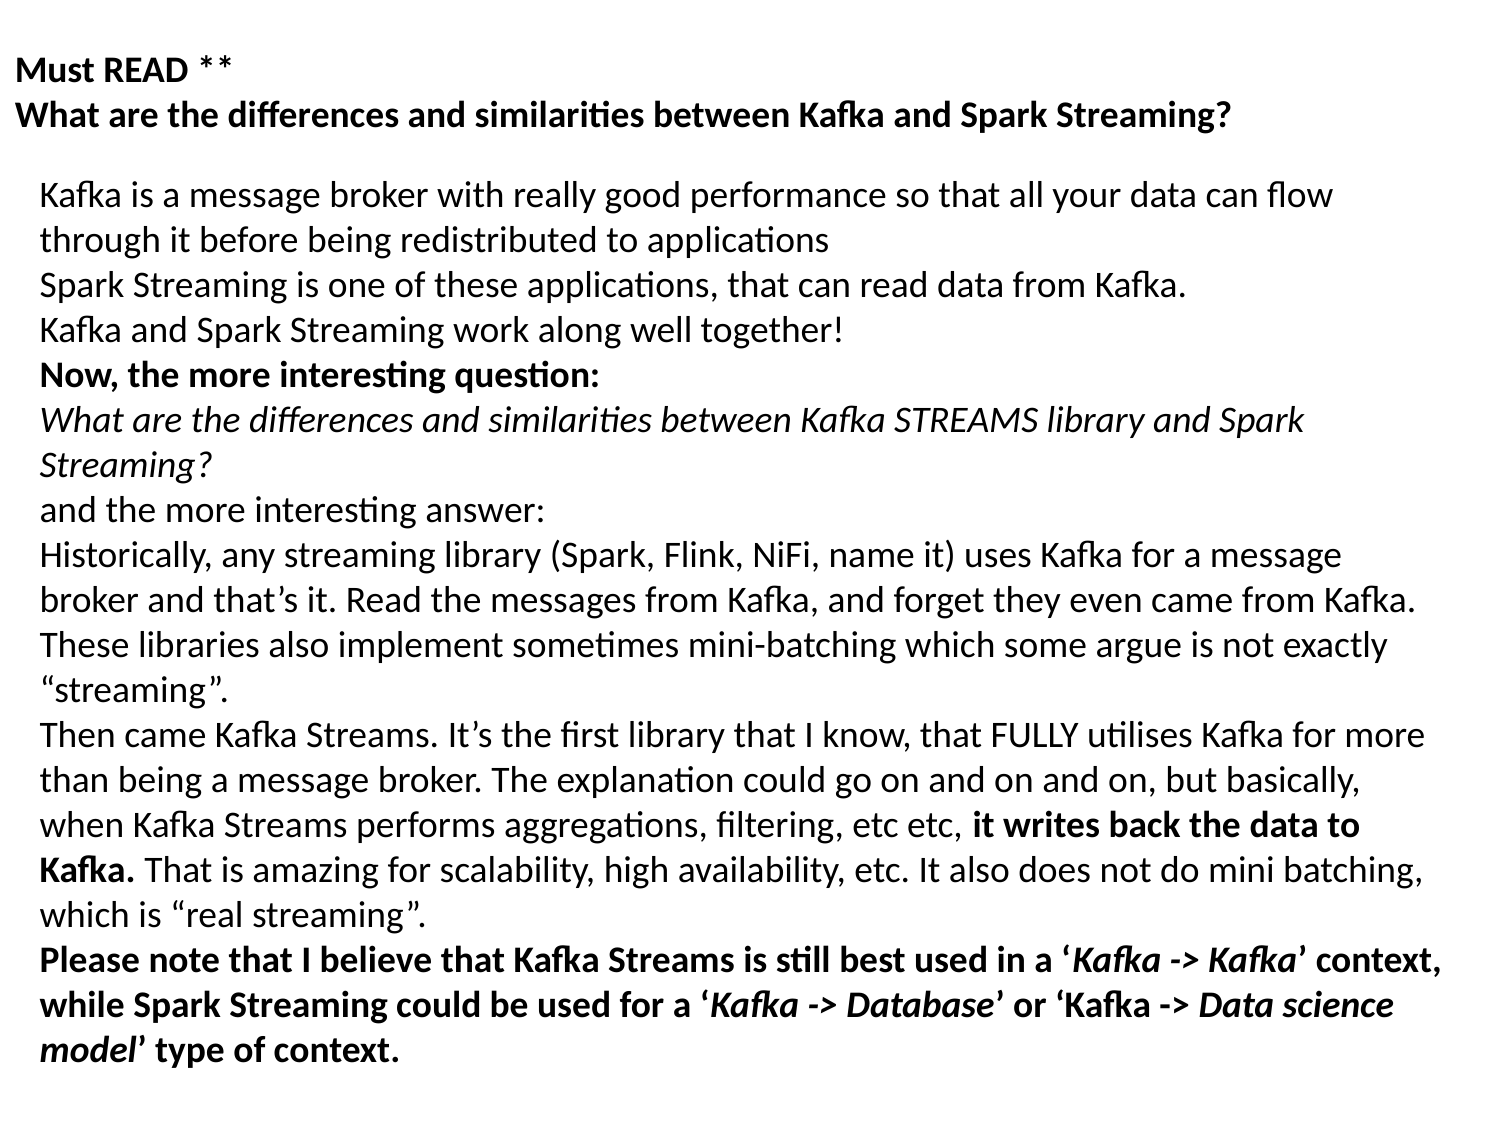

Must READ **
What are the differences and similarities between Kafka and Spark Streaming?
Kafka is a message broker with really good performance so that all your data can flow through it before being redistributed to applications
Spark Streaming is one of these applications, that can read data from Kafka.
Kafka and Spark Streaming work along well together!
Now, the more interesting question:
What are the differences and similarities between Kafka STREAMS library and Spark Streaming?
and the more interesting answer:
Historically, any streaming library (Spark, Flink, NiFi, name it) uses Kafka for a message broker and that’s it. Read the messages from Kafka, and forget they even came from Kafka. These libraries also implement sometimes mini-batching which some argue is not exactly “streaming”.
Then came Kafka Streams. It’s the first library that I know, that FULLY utilises Kafka for more than being a message broker. The explanation could go on and on and on, but basically, when Kafka Streams performs aggregations, filtering, etc etc, it writes back the data to Kafka. That is amazing for scalability, high availability, etc. It also does not do mini batching, which is “real streaming”.
Please note that I believe that Kafka Streams is still best used in a ‘Kafka -> Kafka’ context, while Spark Streaming could be used for a ‘Kafka -> Database’ or ‘Kafka -> Data science model’ type of context.